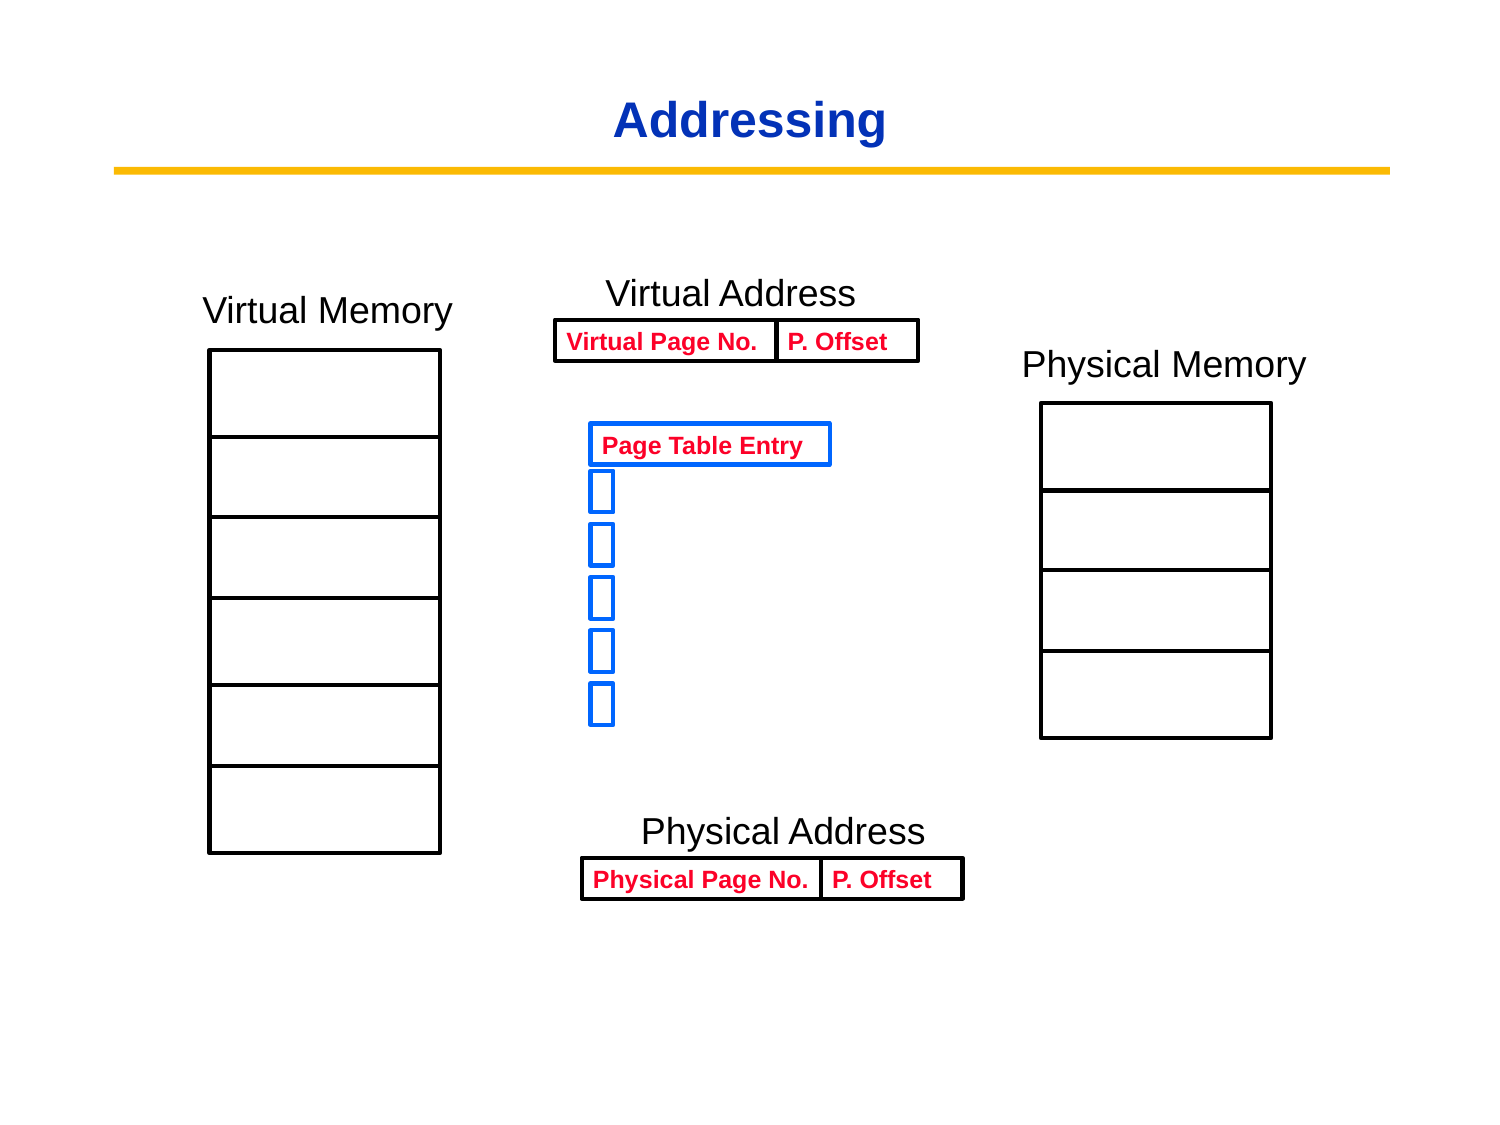

# Addressing
Virtual Address
Virtual Memory
Virtual Page No.
P. Offset
Physical Memory

Page Table Entry

Physical Address
Physical Page No.
P. Offset